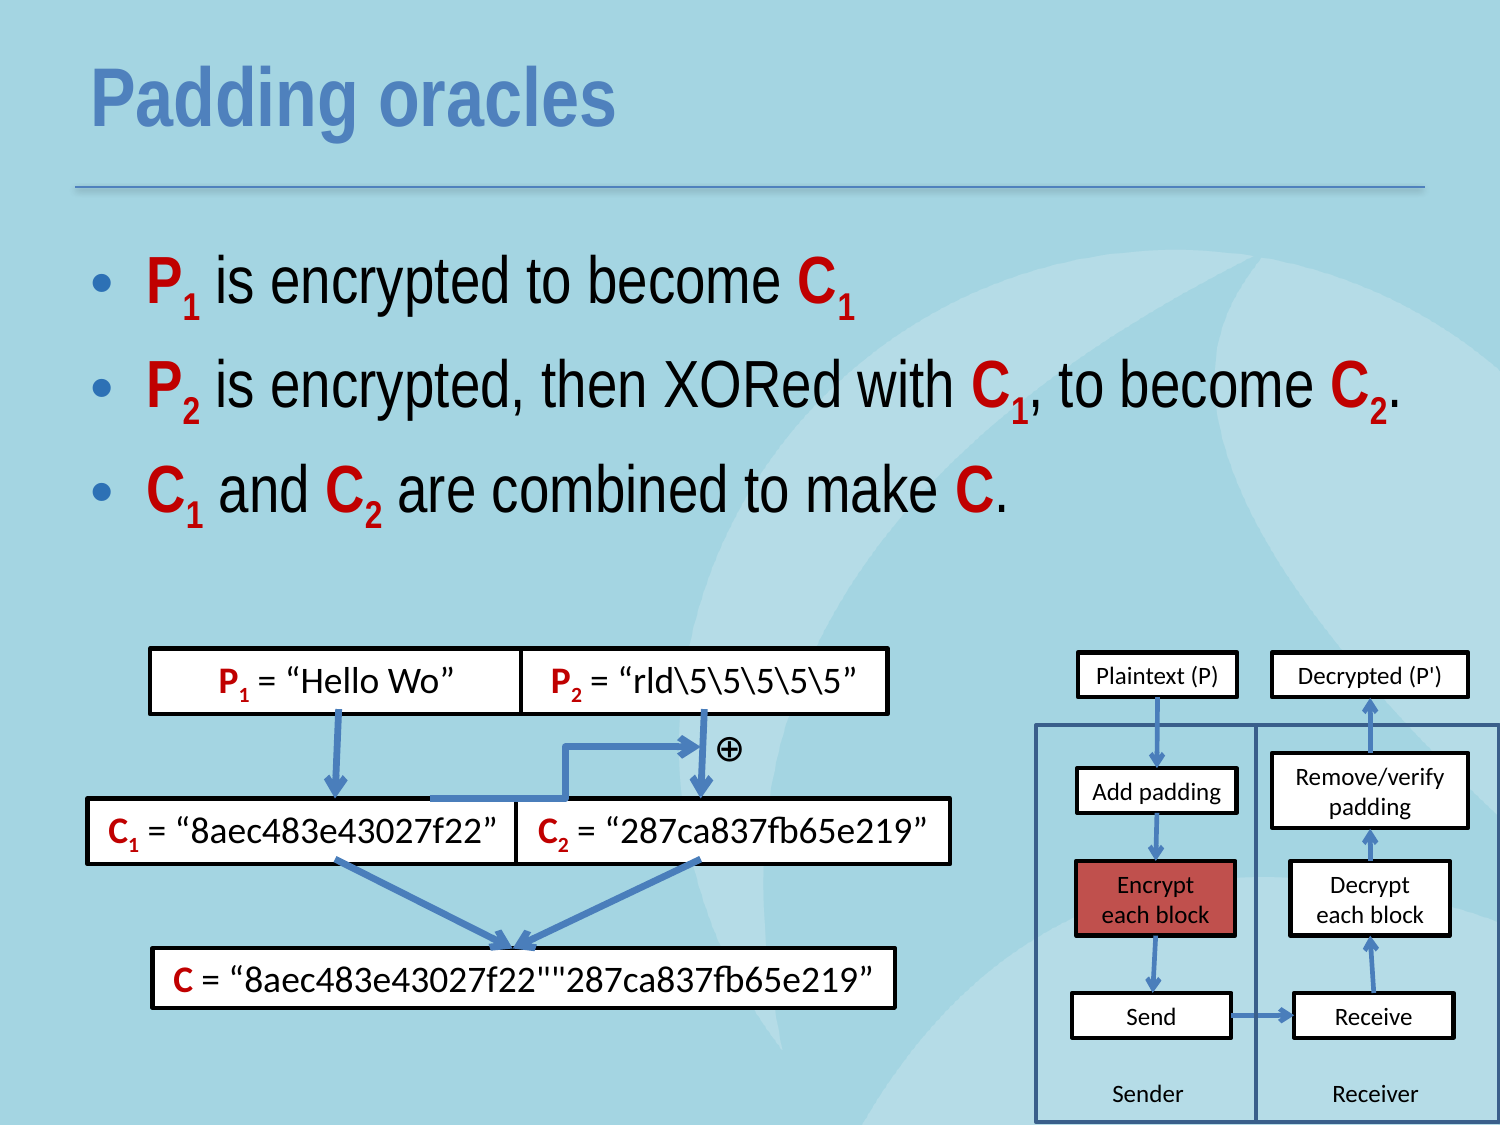

# Padding oracles
P1 is encrypted to become C1
P2 is encrypted, then XORed with C1, to become C2.
C1 and C2 are combined to make C.
P1 = “Hello Wo”
P2 = “rld\5\5\5\5\5”
Decrypted (P')
Plaintext (P)
⊕

Remove/verify padding
Add padding
C1 = “8aec483e43027f22”
C2 = “287ca837fb65e219”
Encrypt each block
Decrypt each block
C = “8aec483e43027f22""287ca837fb65e219”
Send
Receive
Receiver
Sender